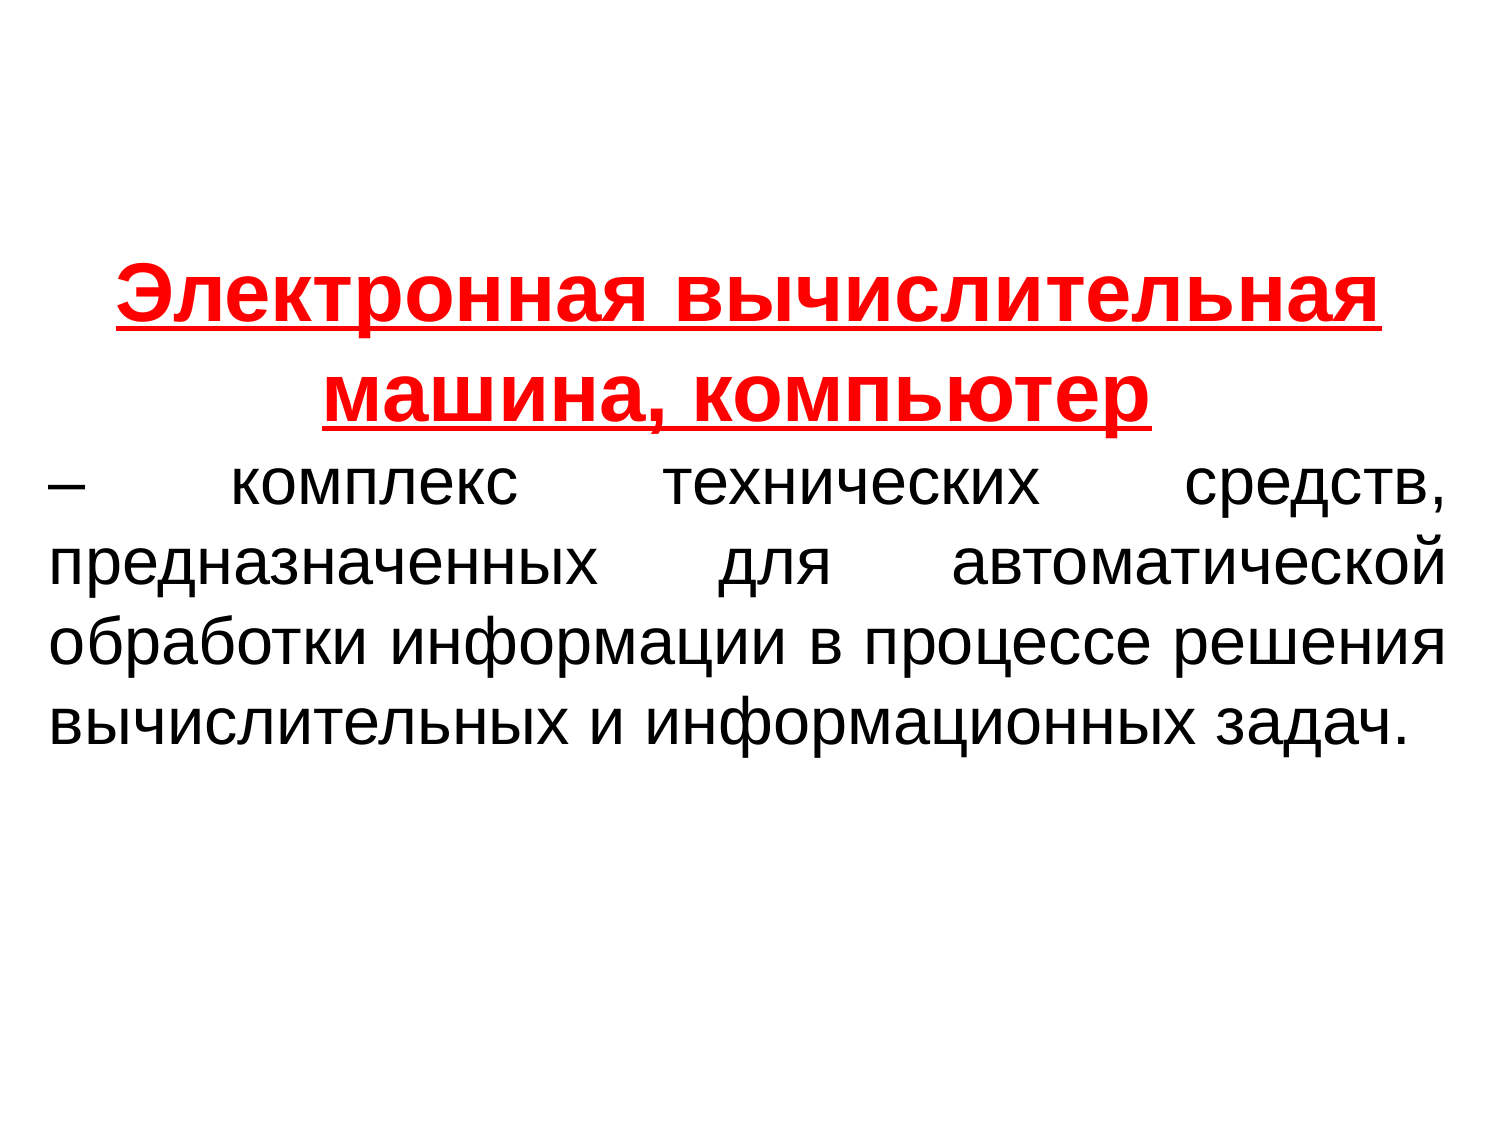

Электронная вычислительная машина, компьютер
– комплекс технических средств, предназначенных для автоматической обработки информации в процессе решения вычислительных и информационных задач.